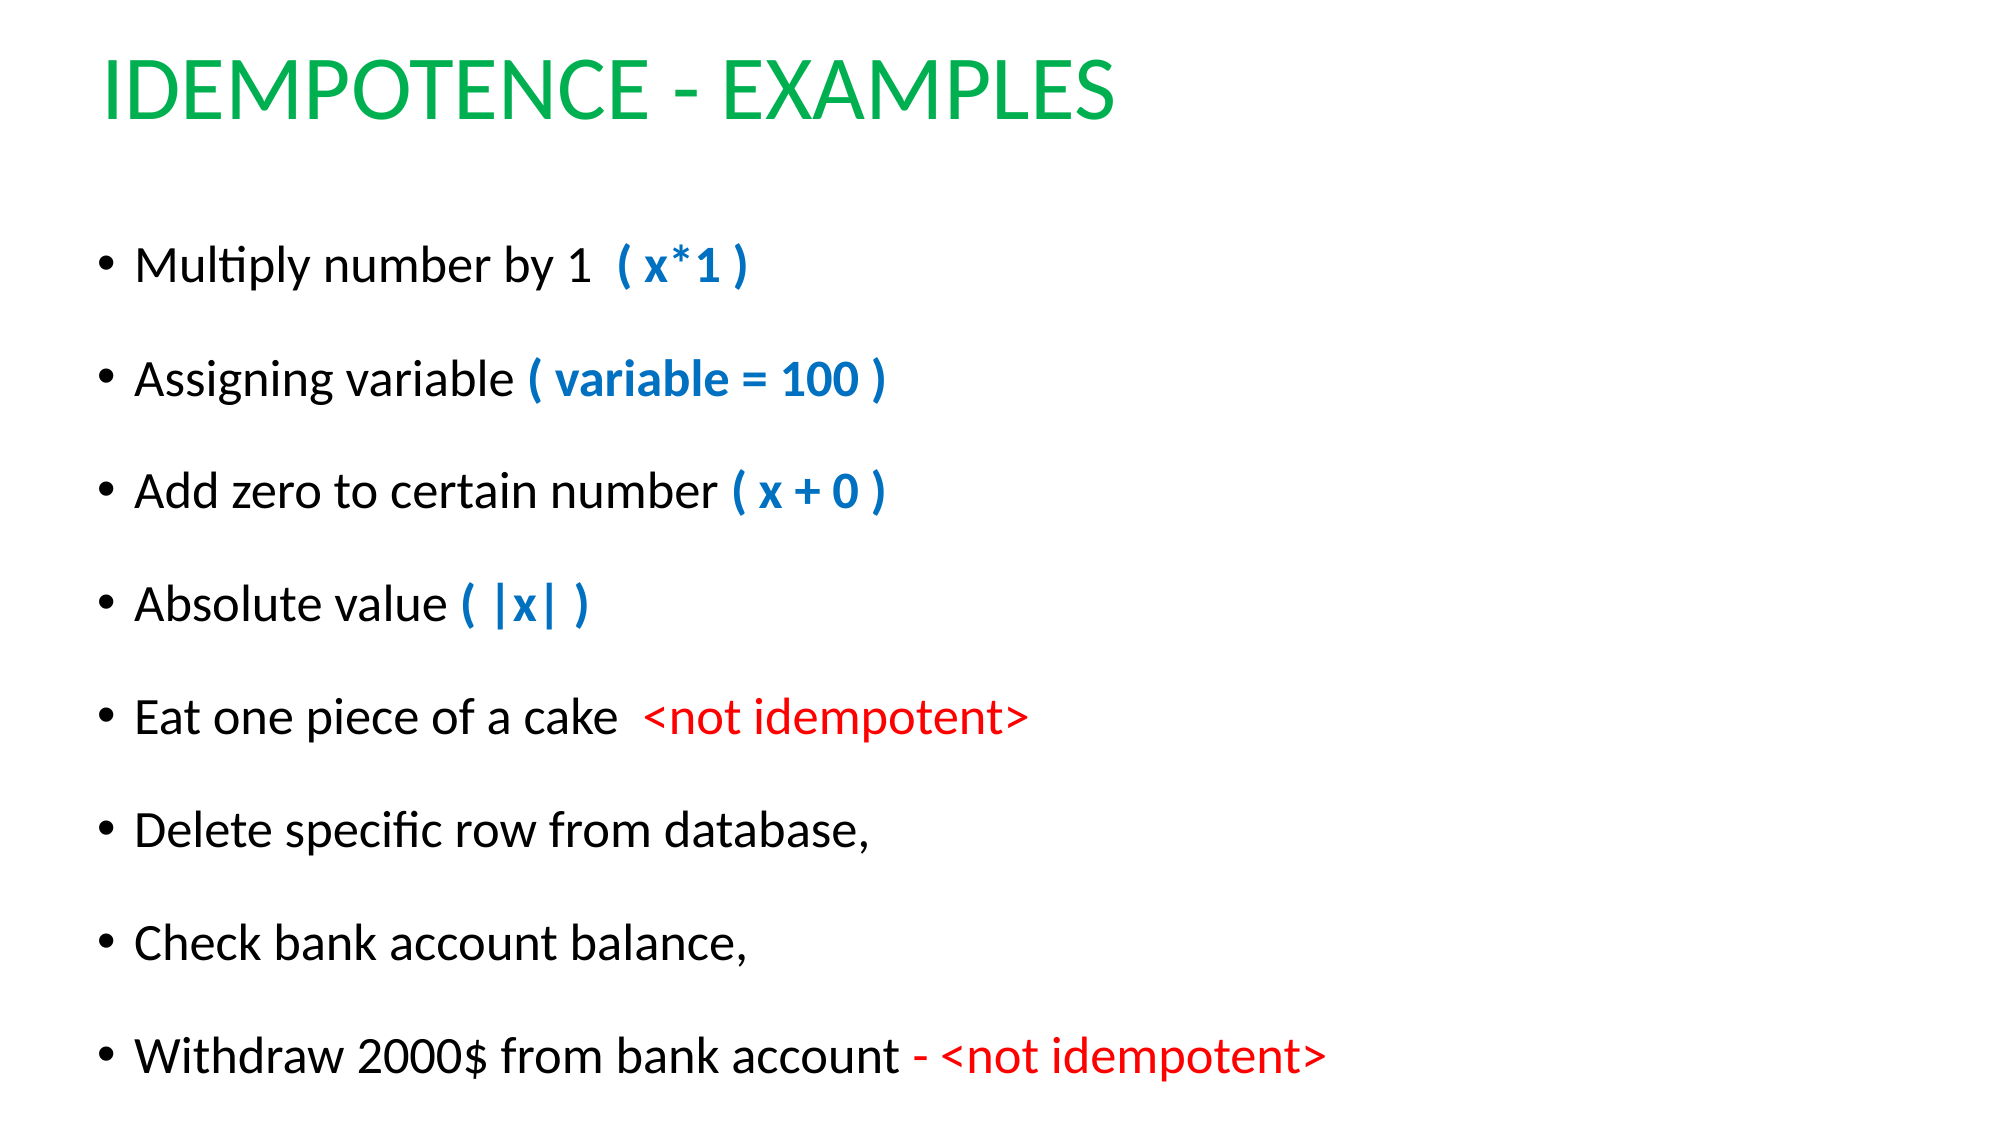

# IDEMPOTENCE - EXAMPLES
Multiply number by 1  ( x*1 )
Assigning variable ( variable = 100 )
Add zero to certain number ( x + 0 )
Absolute value ( |x| )
Eat one piece of a cake  <not idempotent>
Delete specific row from database,
Check bank account balance,
Withdraw 2000$ from bank account - <not idempotent>